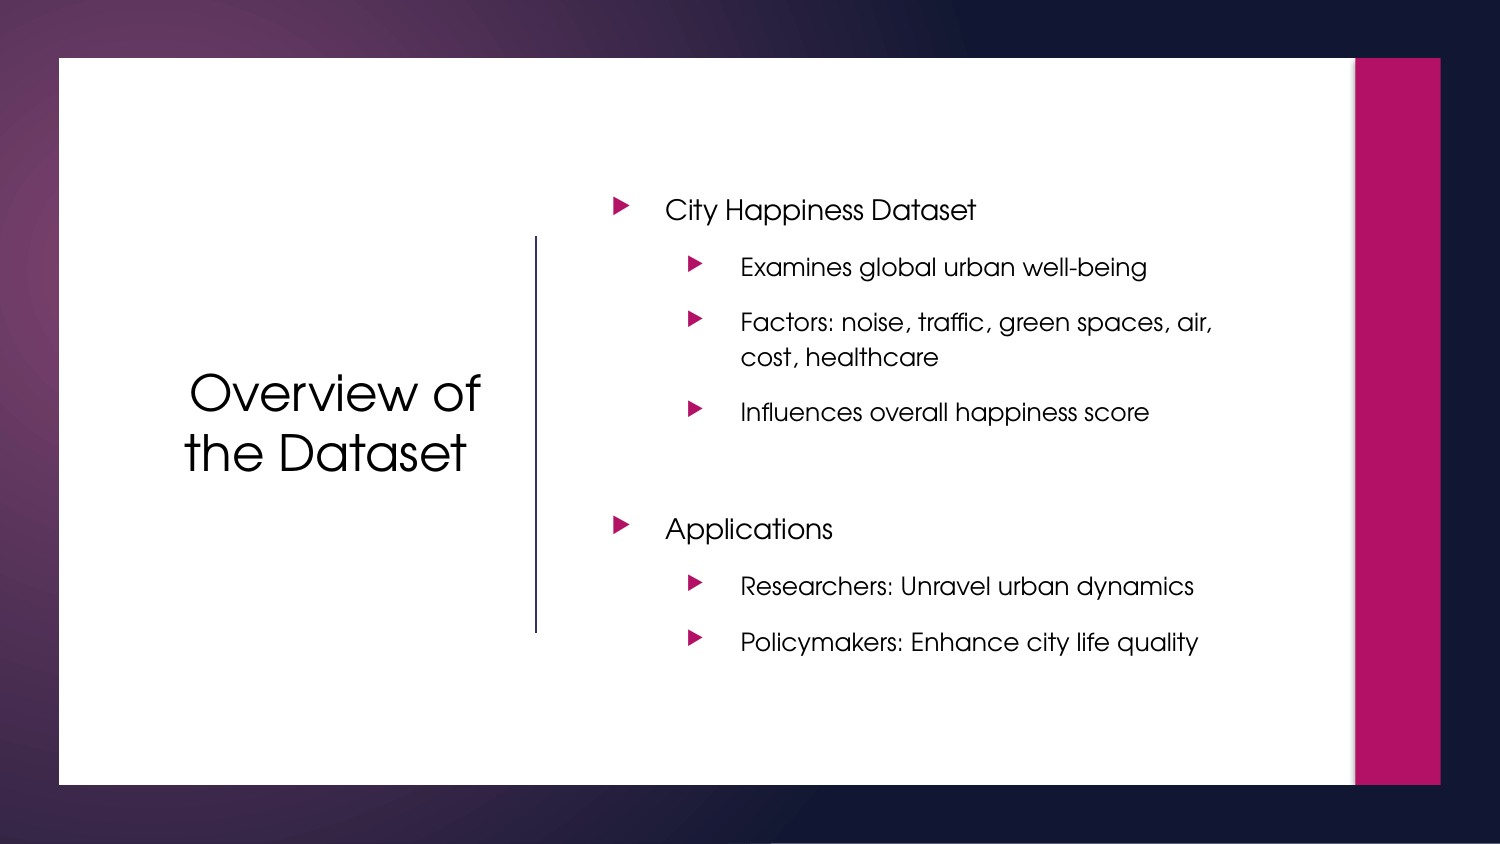

City Happiness Dataset
Examines global urban well-being
Factors: noise, traffic, green spaces, air, cost, healthcare
Influences overall happiness score

Applications
Researchers: Unravel urban dynamics
Policymakers: Enhance city life quality
# Overview of the Dataset